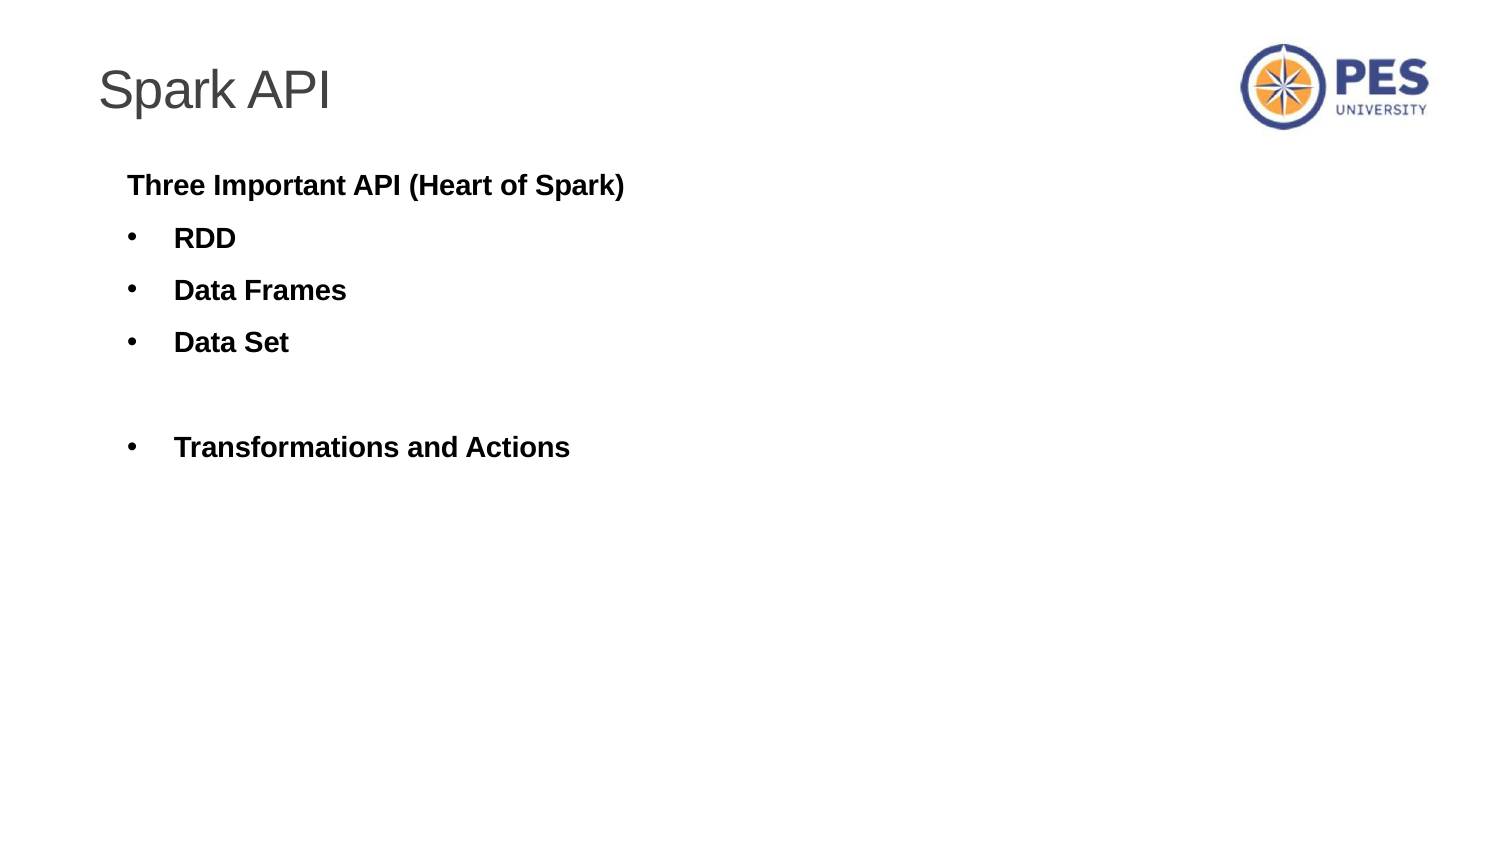

# Spark API

Three Important API (Heart of Spark)
RDD
Data Frames
Data Set

Transformations and Actions